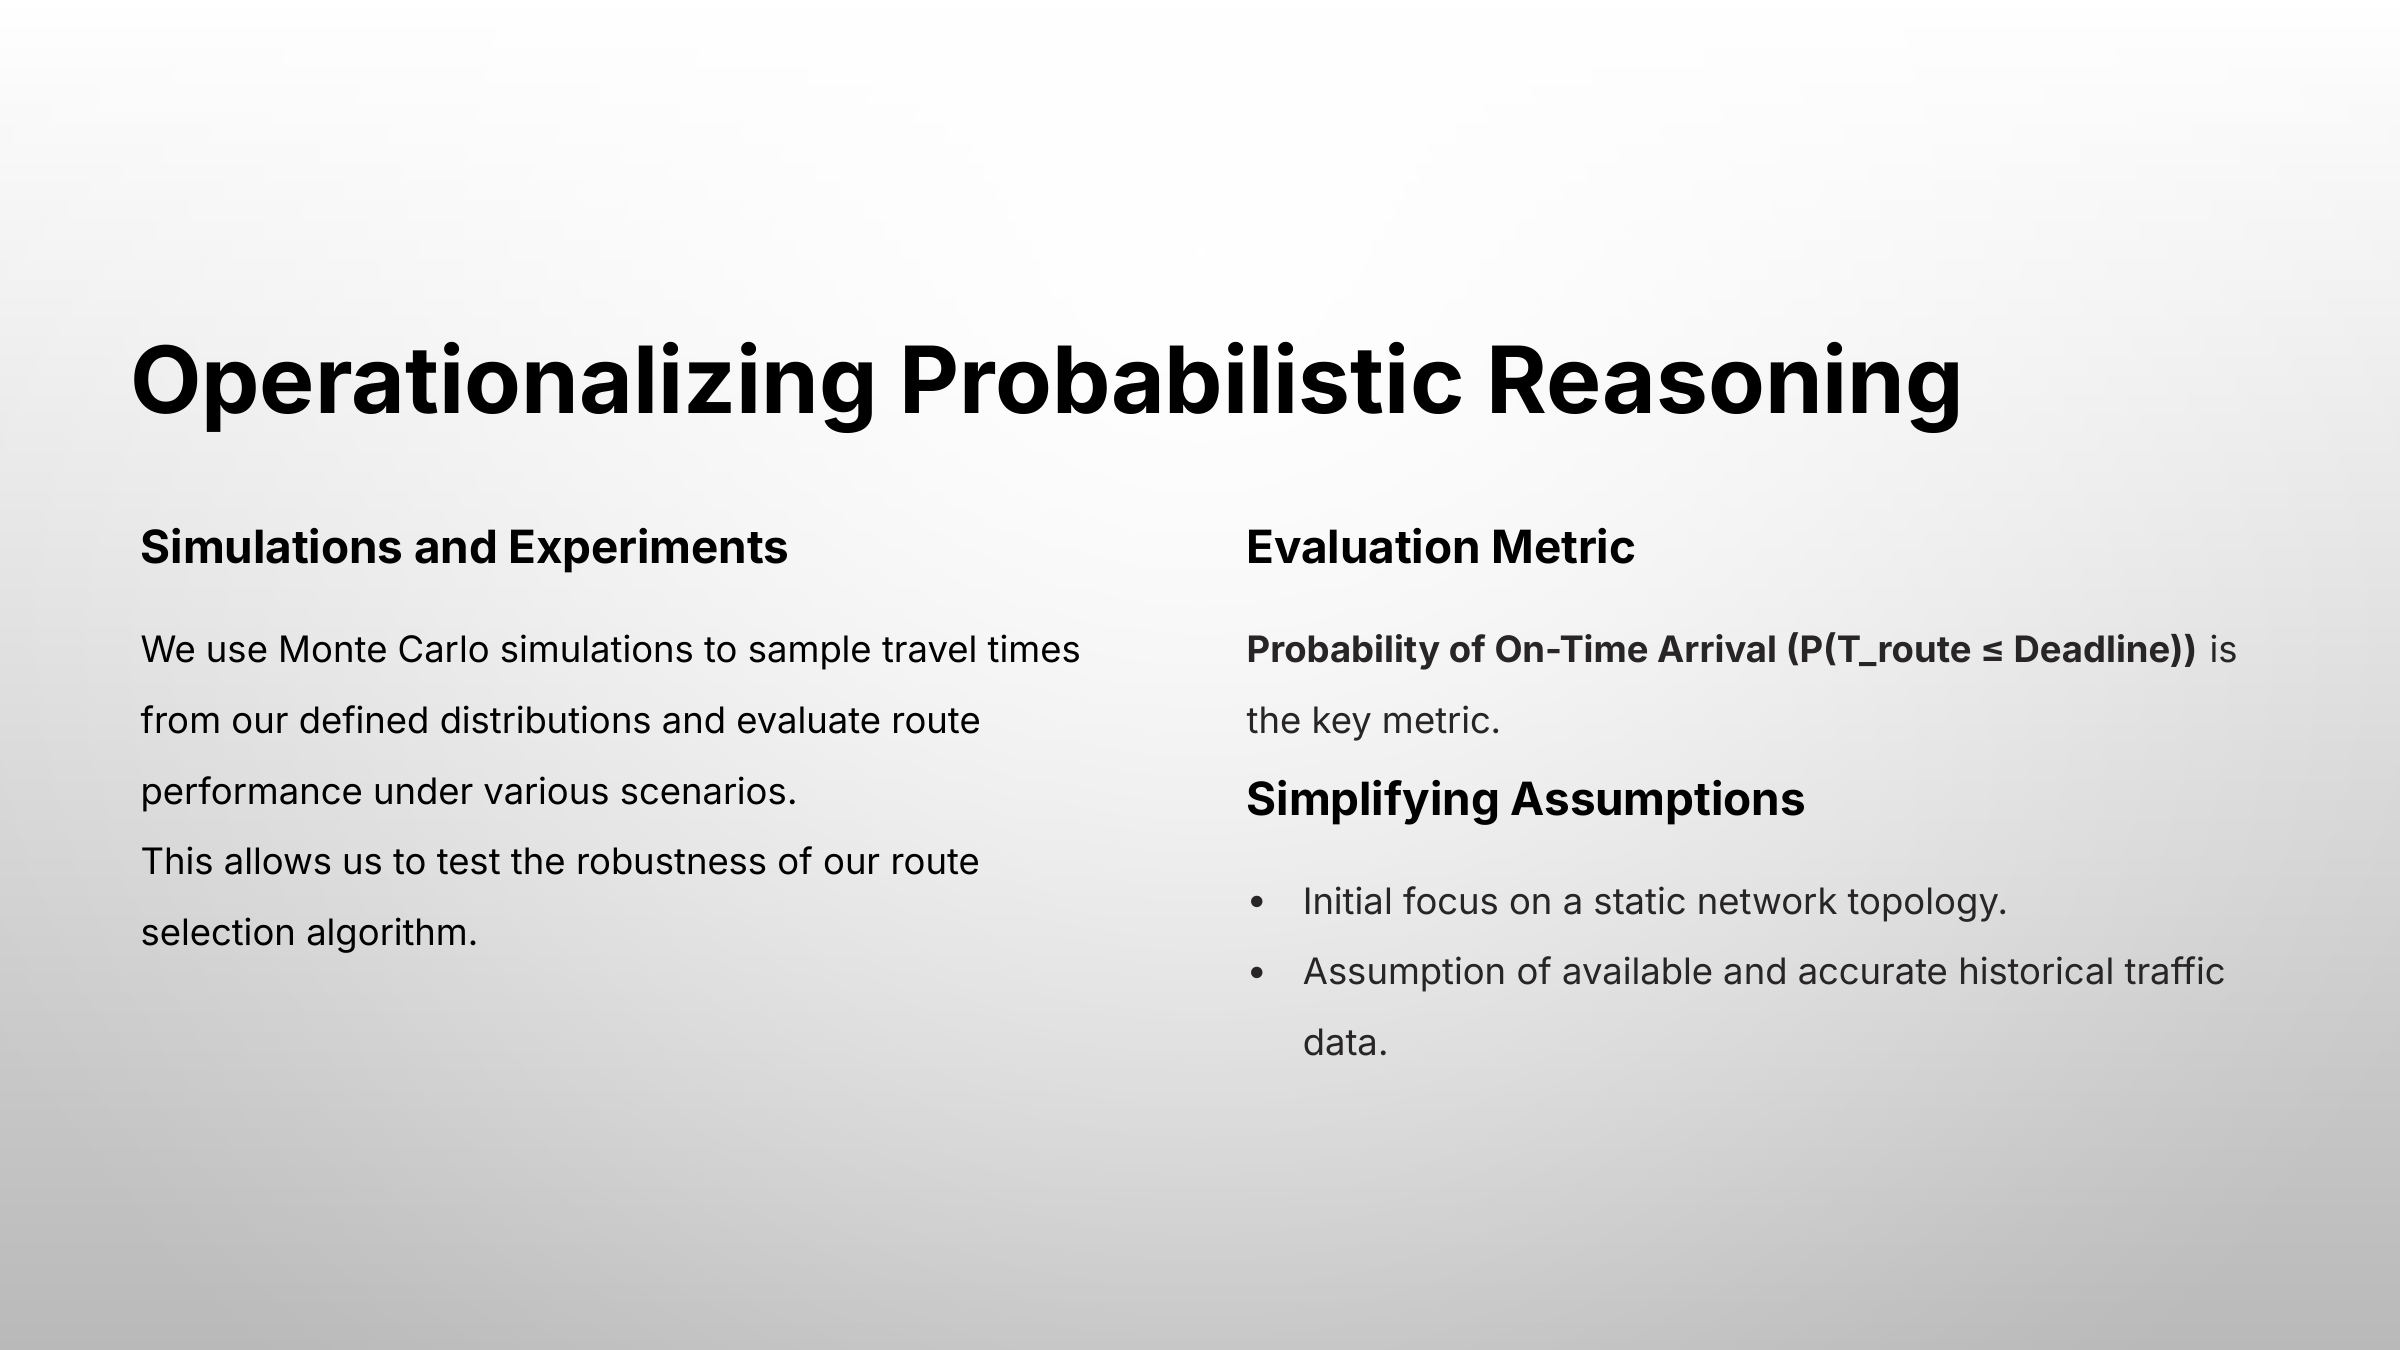

Operationalizing Probabilistic Reasoning
Simulations and Experiments
Evaluation Metric
We use Monte Carlo simulations to sample travel times from our defined distributions and evaluate route performance under various scenarios.
Probability of On-Time Arrival (P(T_route ≤ Deadline)) is the key metric.
Simplifying Assumptions
This allows us to test the robustness of our route selection algorithm.
Initial focus on a static network topology.
Assumption of available and accurate historical traffic data.